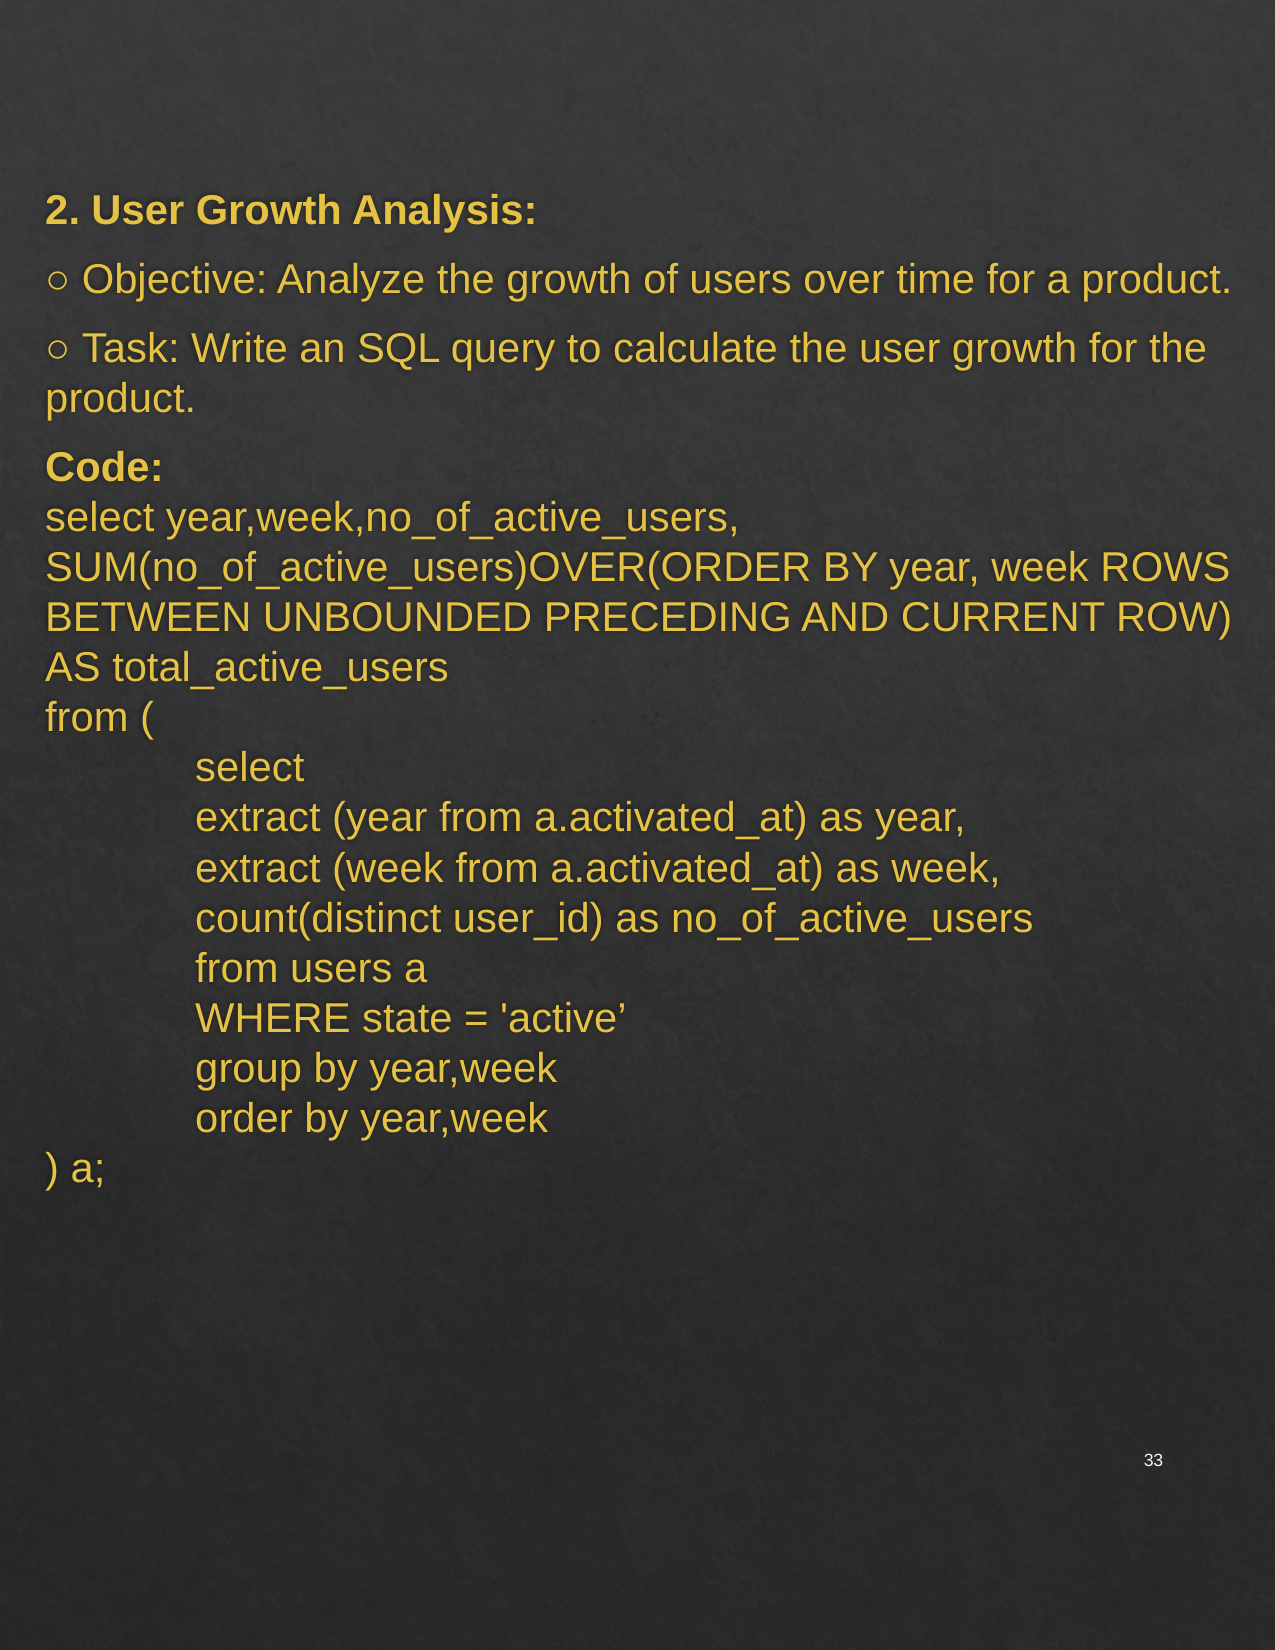

2. User Growth Analysis:
○ Objective: Analyze the growth of users over time for a product.
○ Task: Write an SQL query to calculate the user growth for the product.
Code:
select year,week,no_of_active_users, SUM(no_of_active_users)OVER(ORDER BY year, week ROWS BETWEEN UNBOUNDED PRECEDING AND CURRENT ROW) AS total_active_users
from (
	select
	extract (year from a.activated_at) as year,
	extract (week from a.activated_at) as week,
	count(distinct user_id) as no_of_active_users
	from users a
	WHERE state = 'active’
	group by year,week
	order by year,week
) a;
33